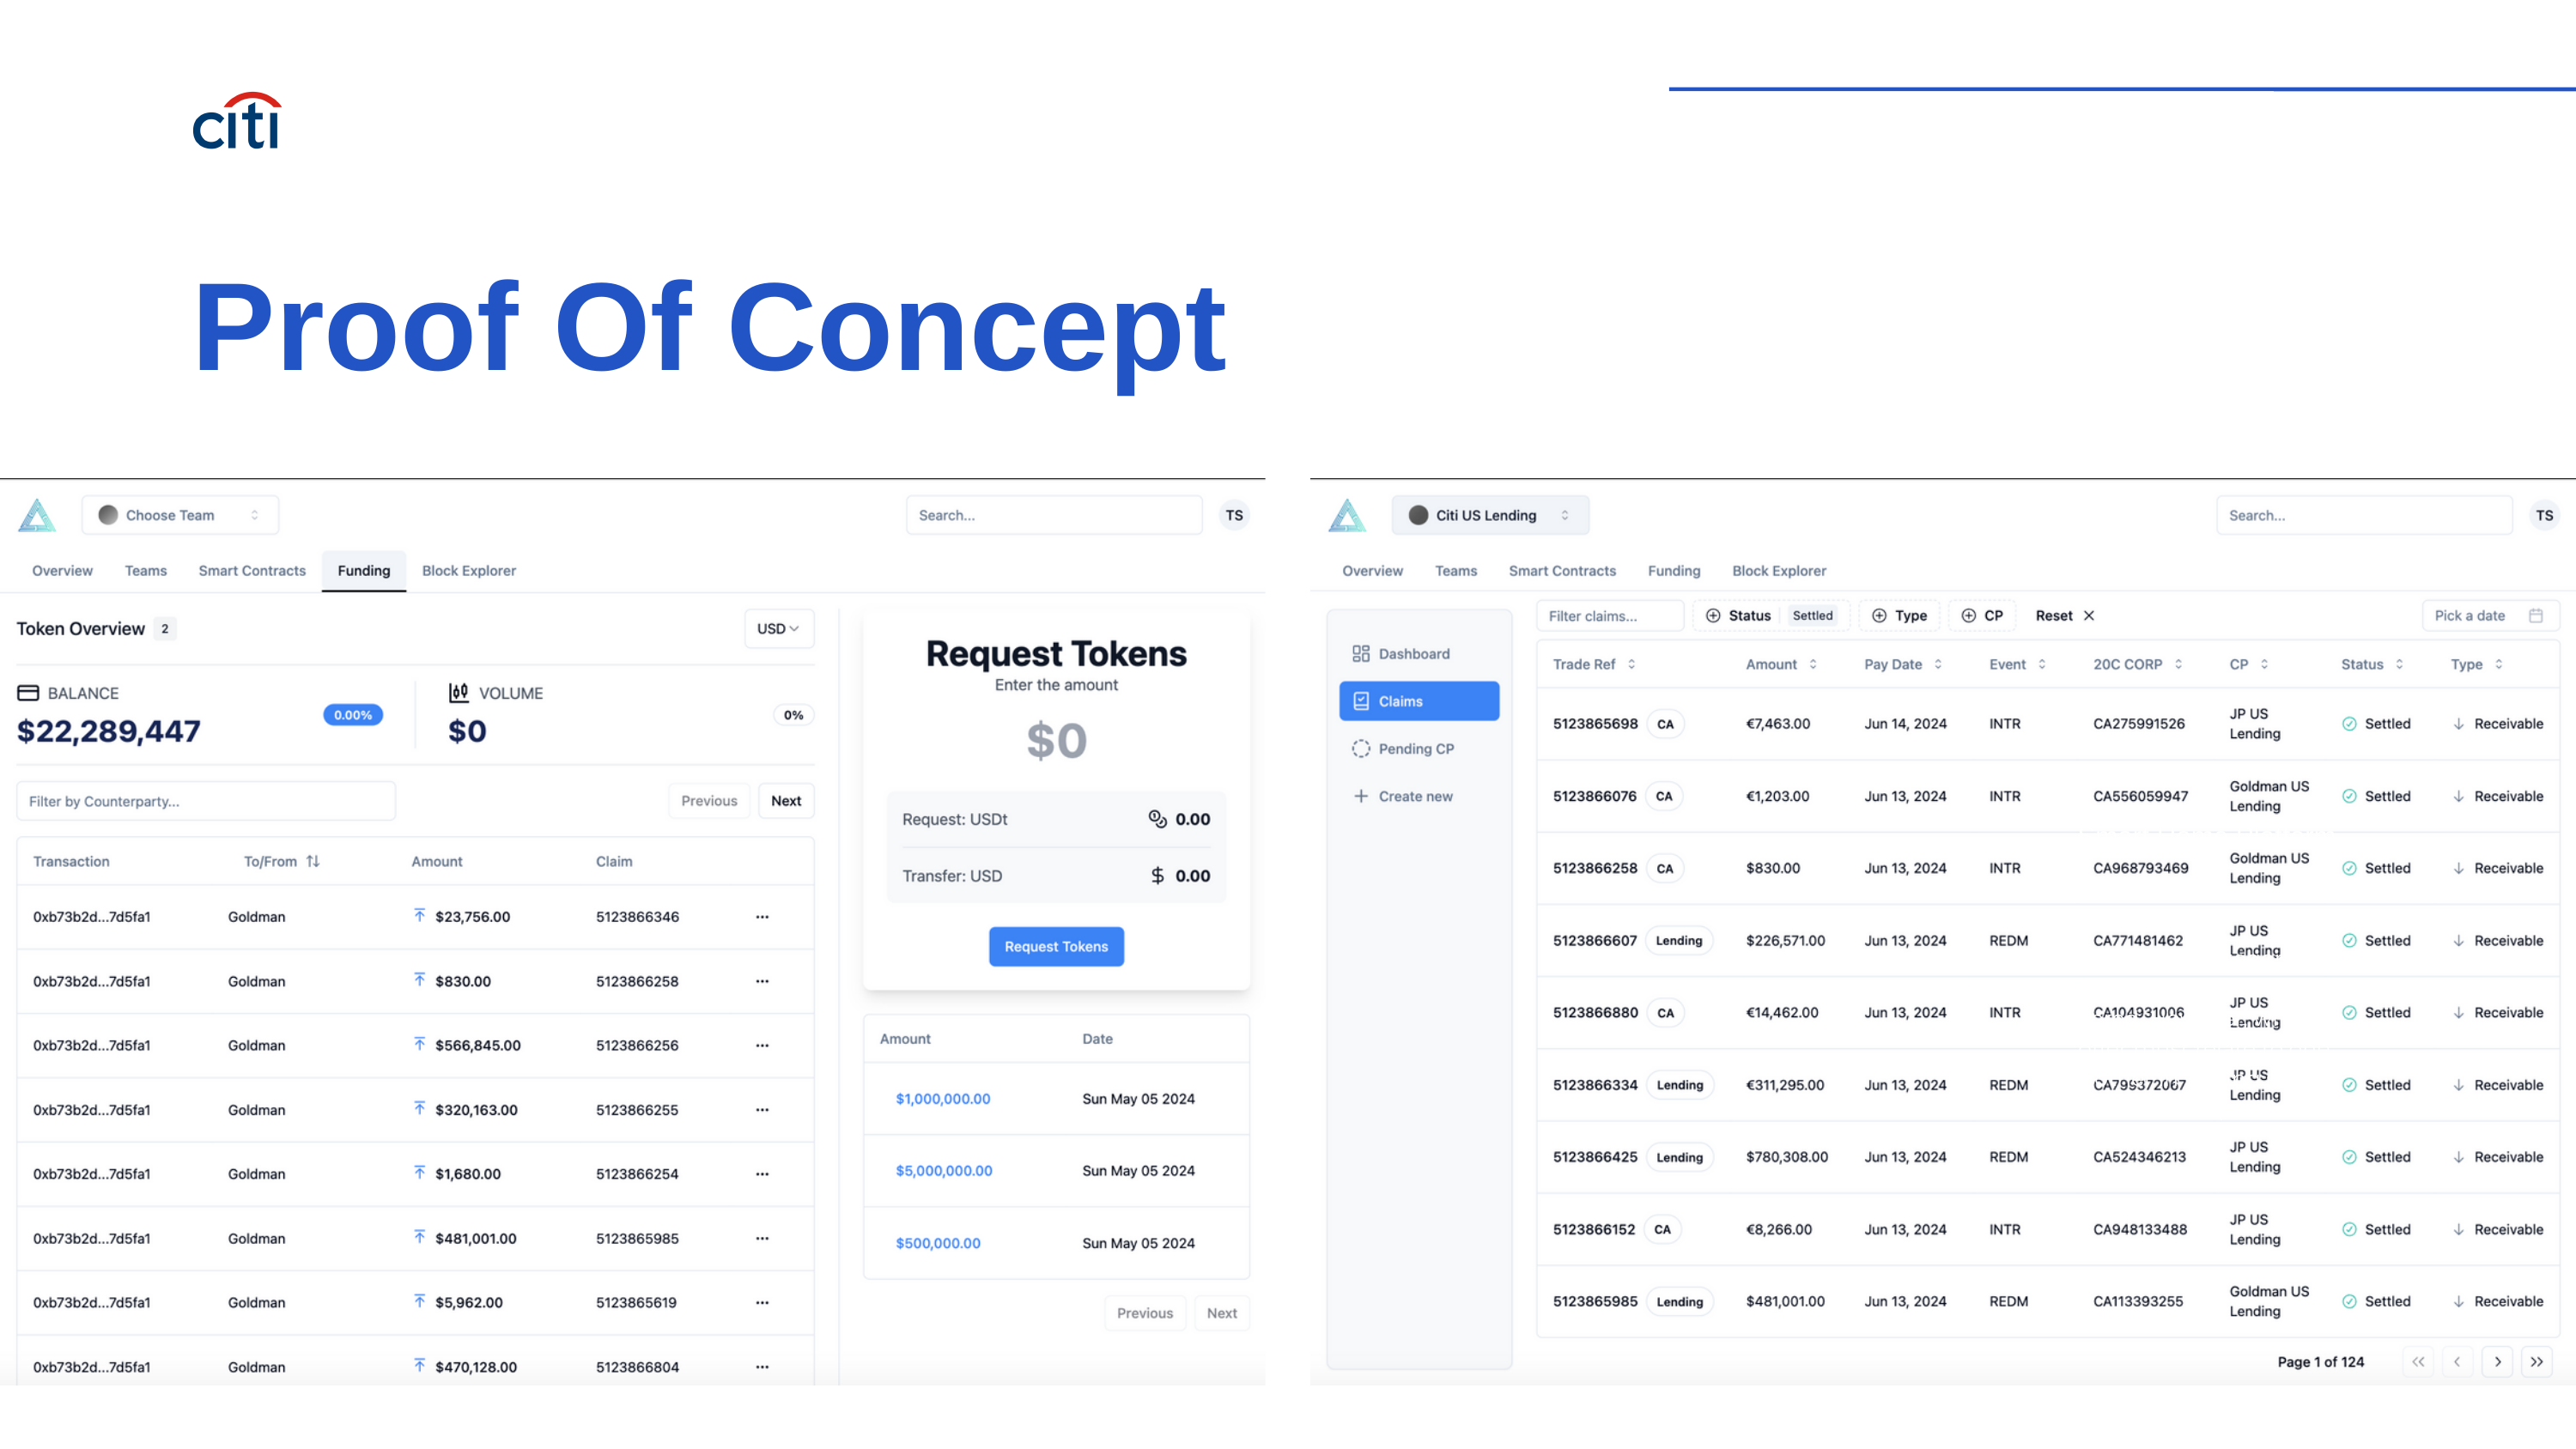

Proof Of Concept
Internet of Things Tools

Smart Home Platform
The product category that
we serve as an alternative is
offered. However, what we
offer must relate to one
another in solving society
and market problems.